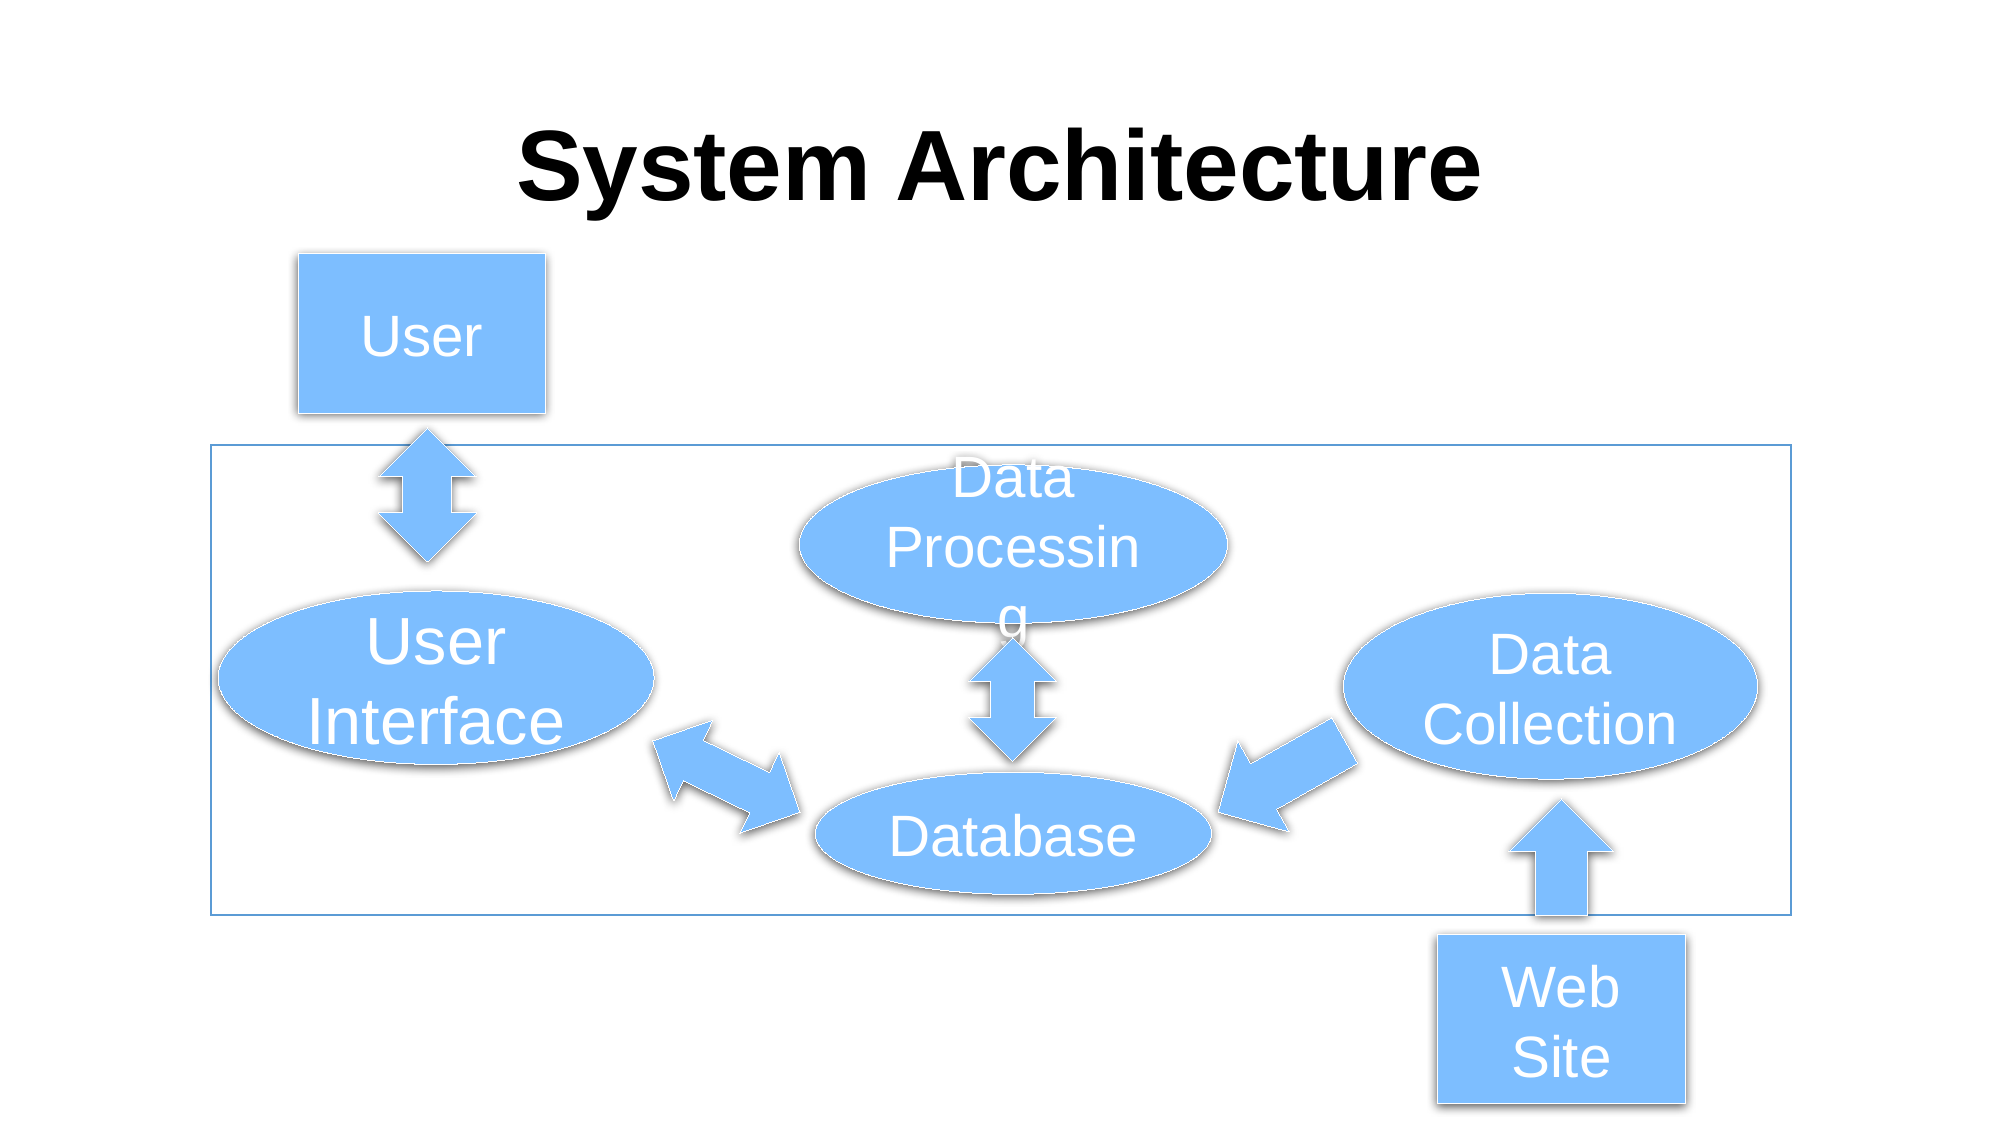

# System Architecture
User

Data
Processing
User Interface
Data
Collection

Database

Web Site